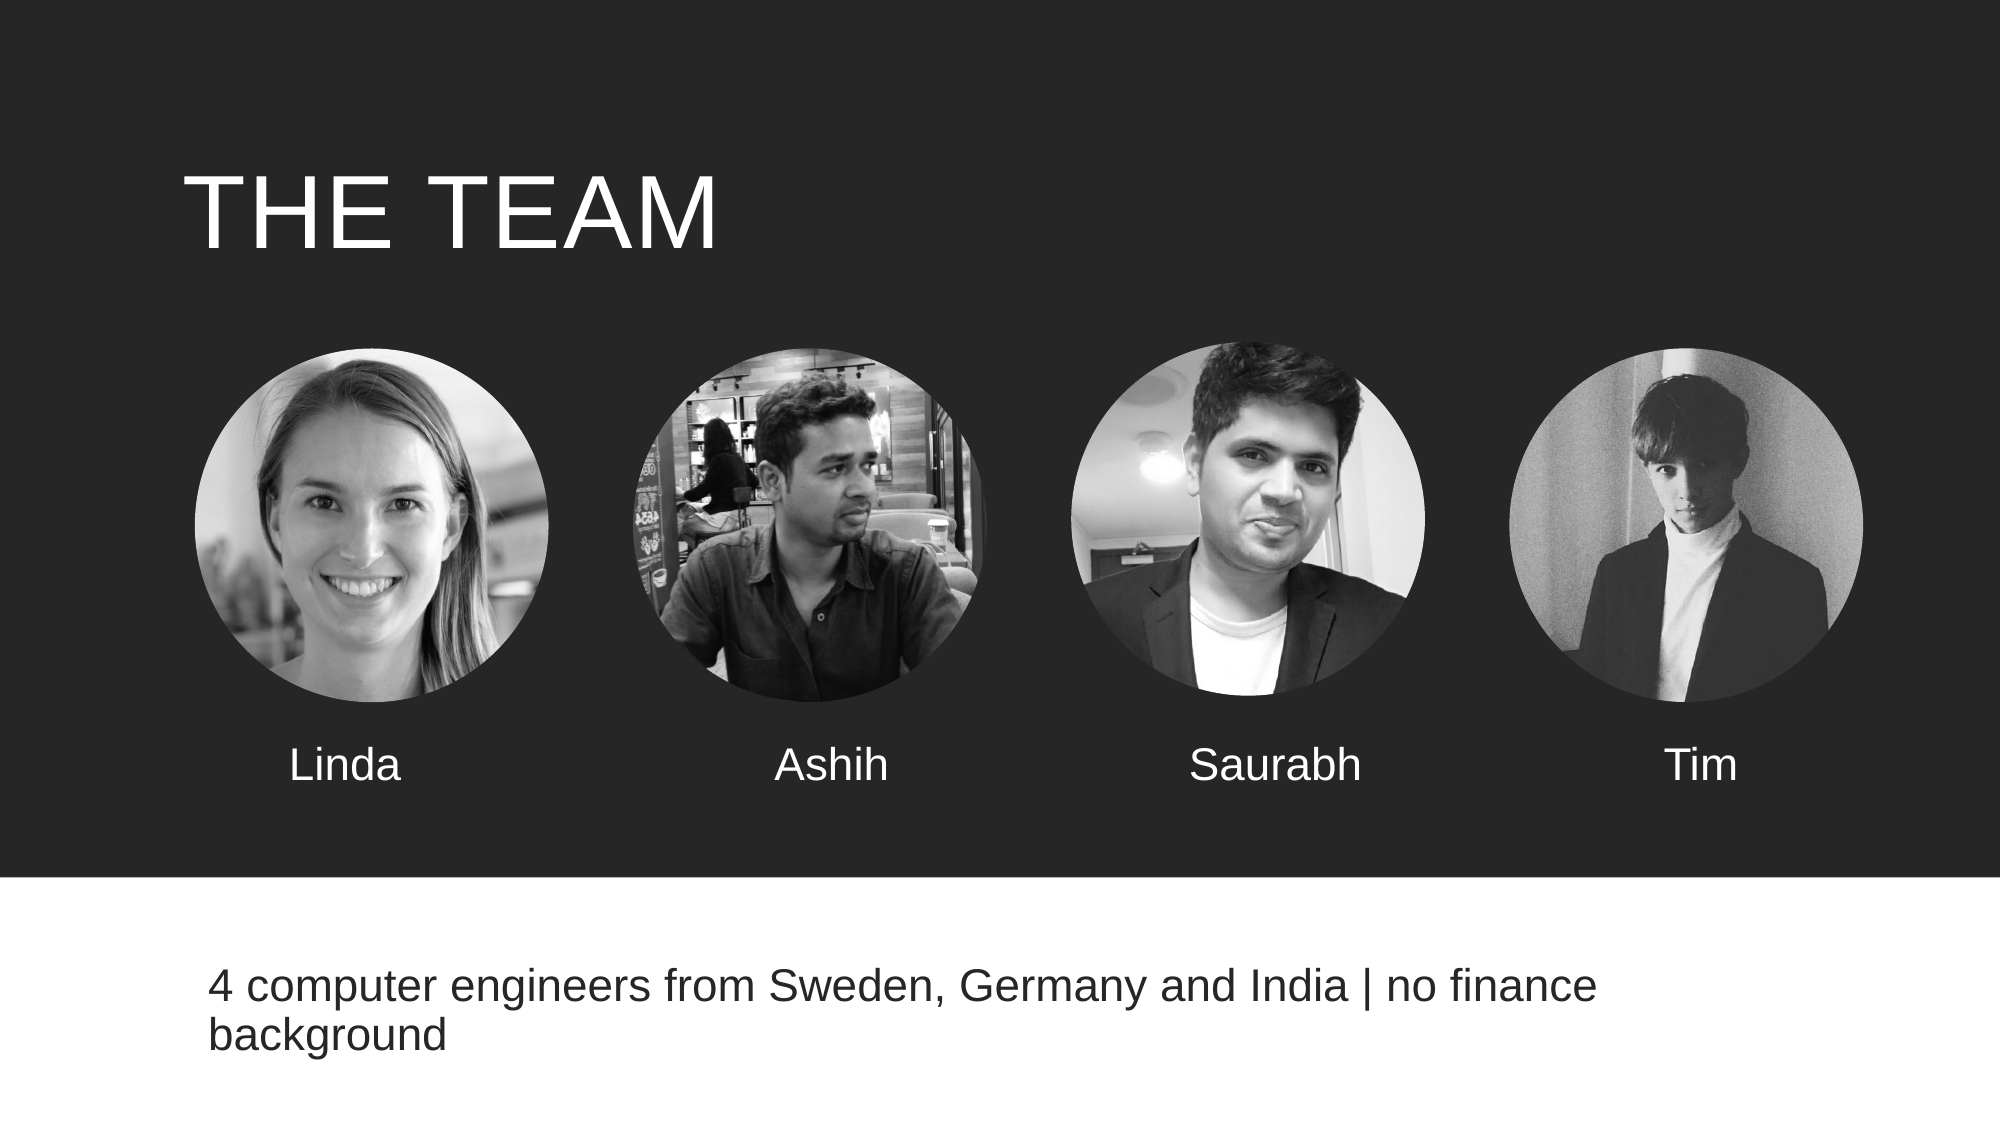

# THE team

     Linda		        Ashih		     Saurabh 		       Tim

4 computer engineers from Sweden, Germany and India | no finance background